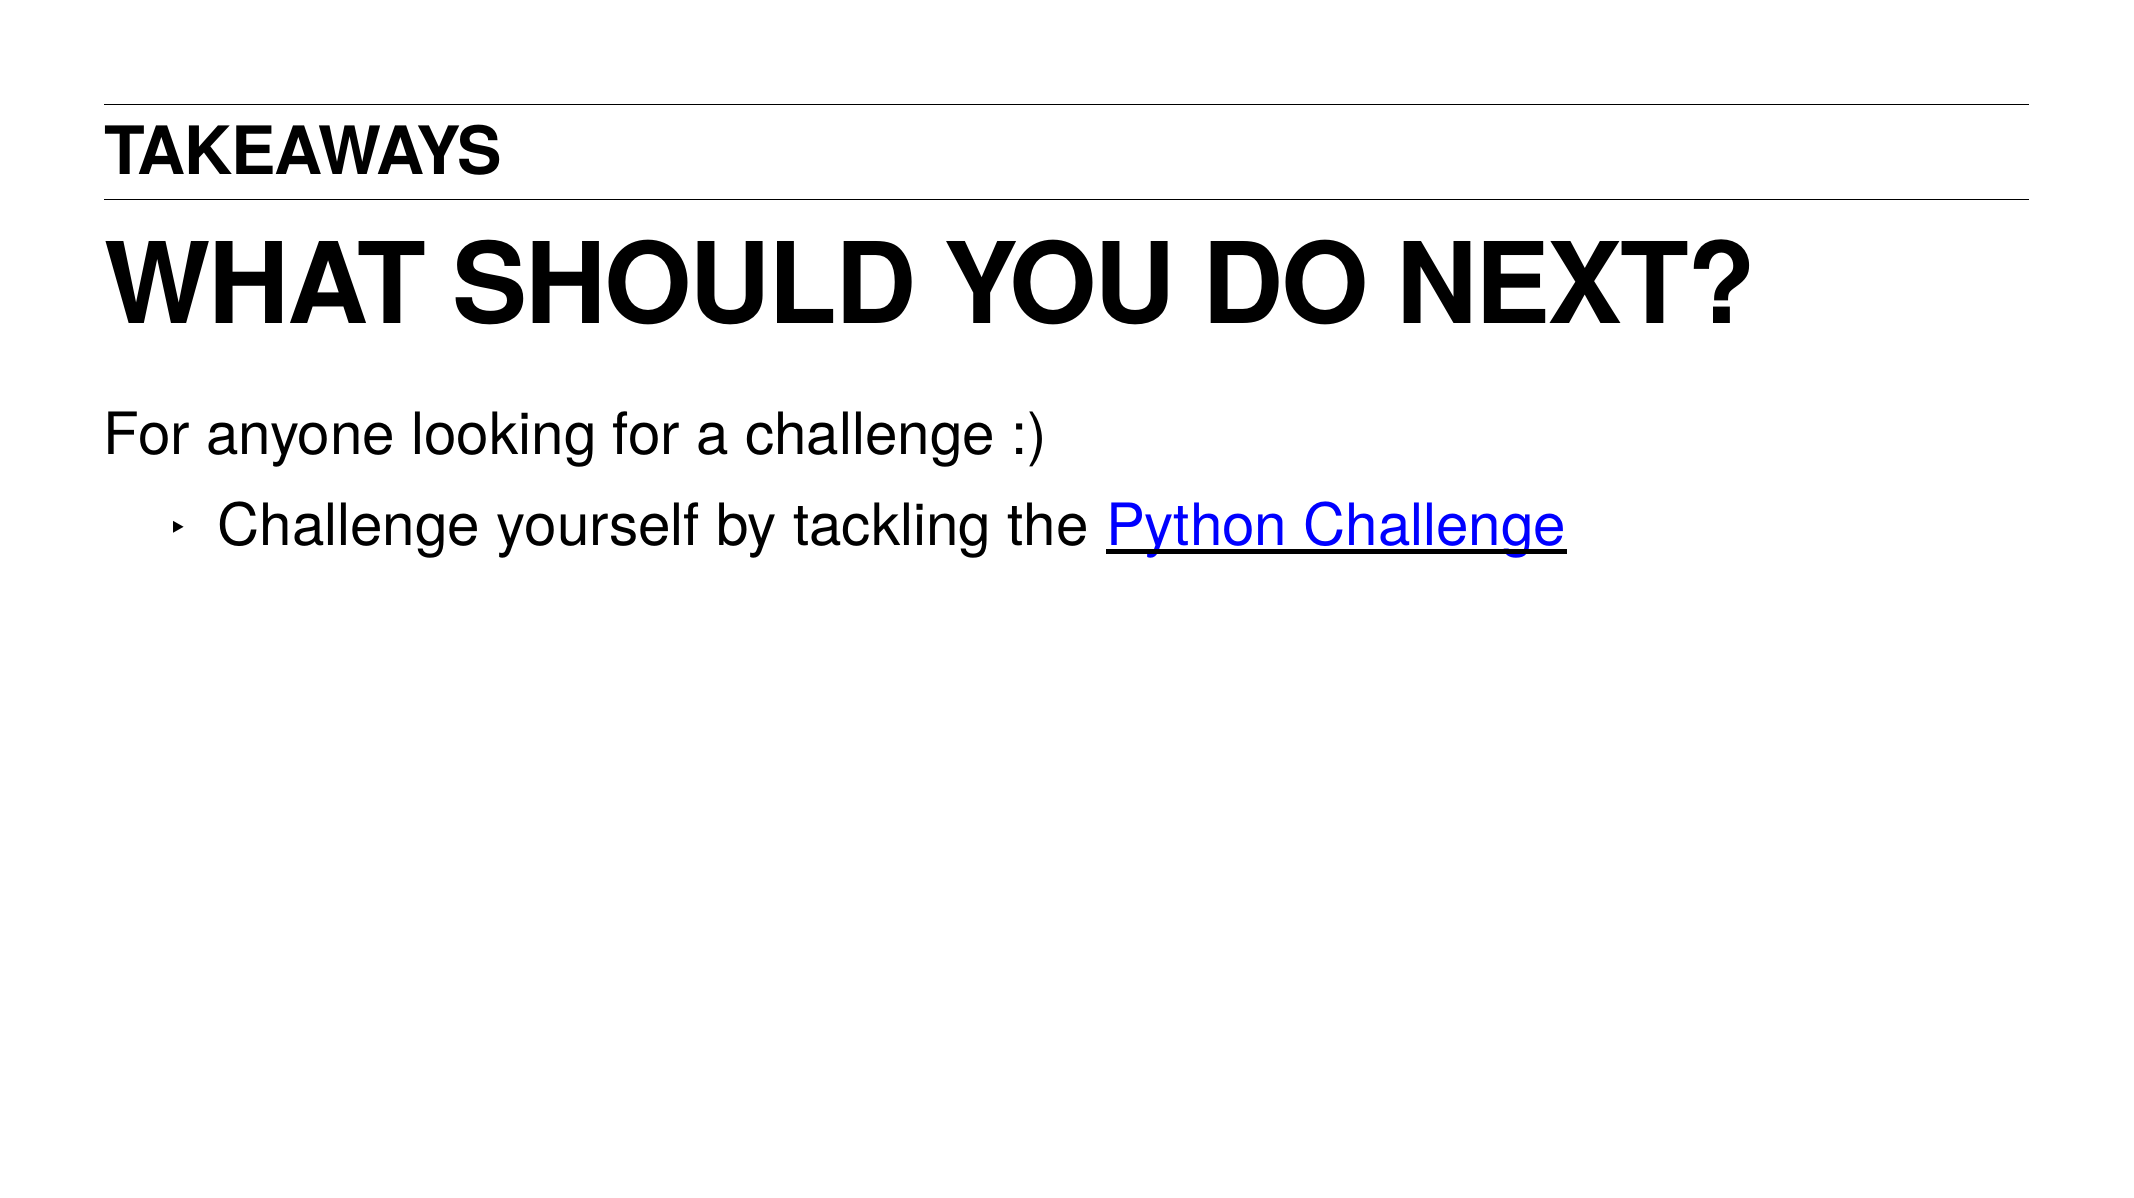

TAKEAWAYS
# What SHOULD YOU DO NEXT?
For anyone looking for a challenge :)
 Challenge yourself by tackling the Python Challenge